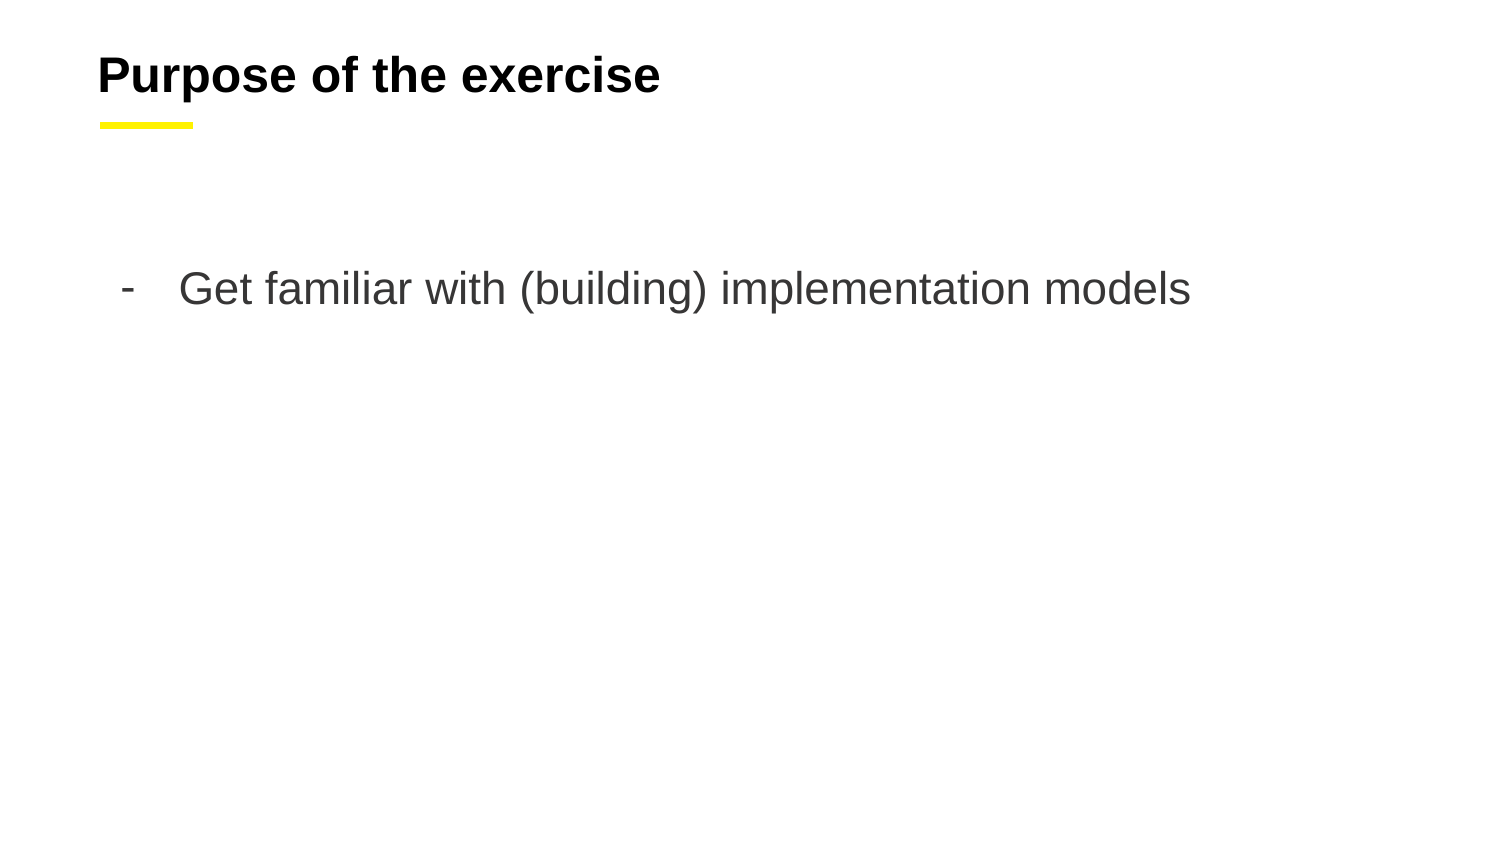

Purpose of the exercise
Get familiar with (building) implementation models